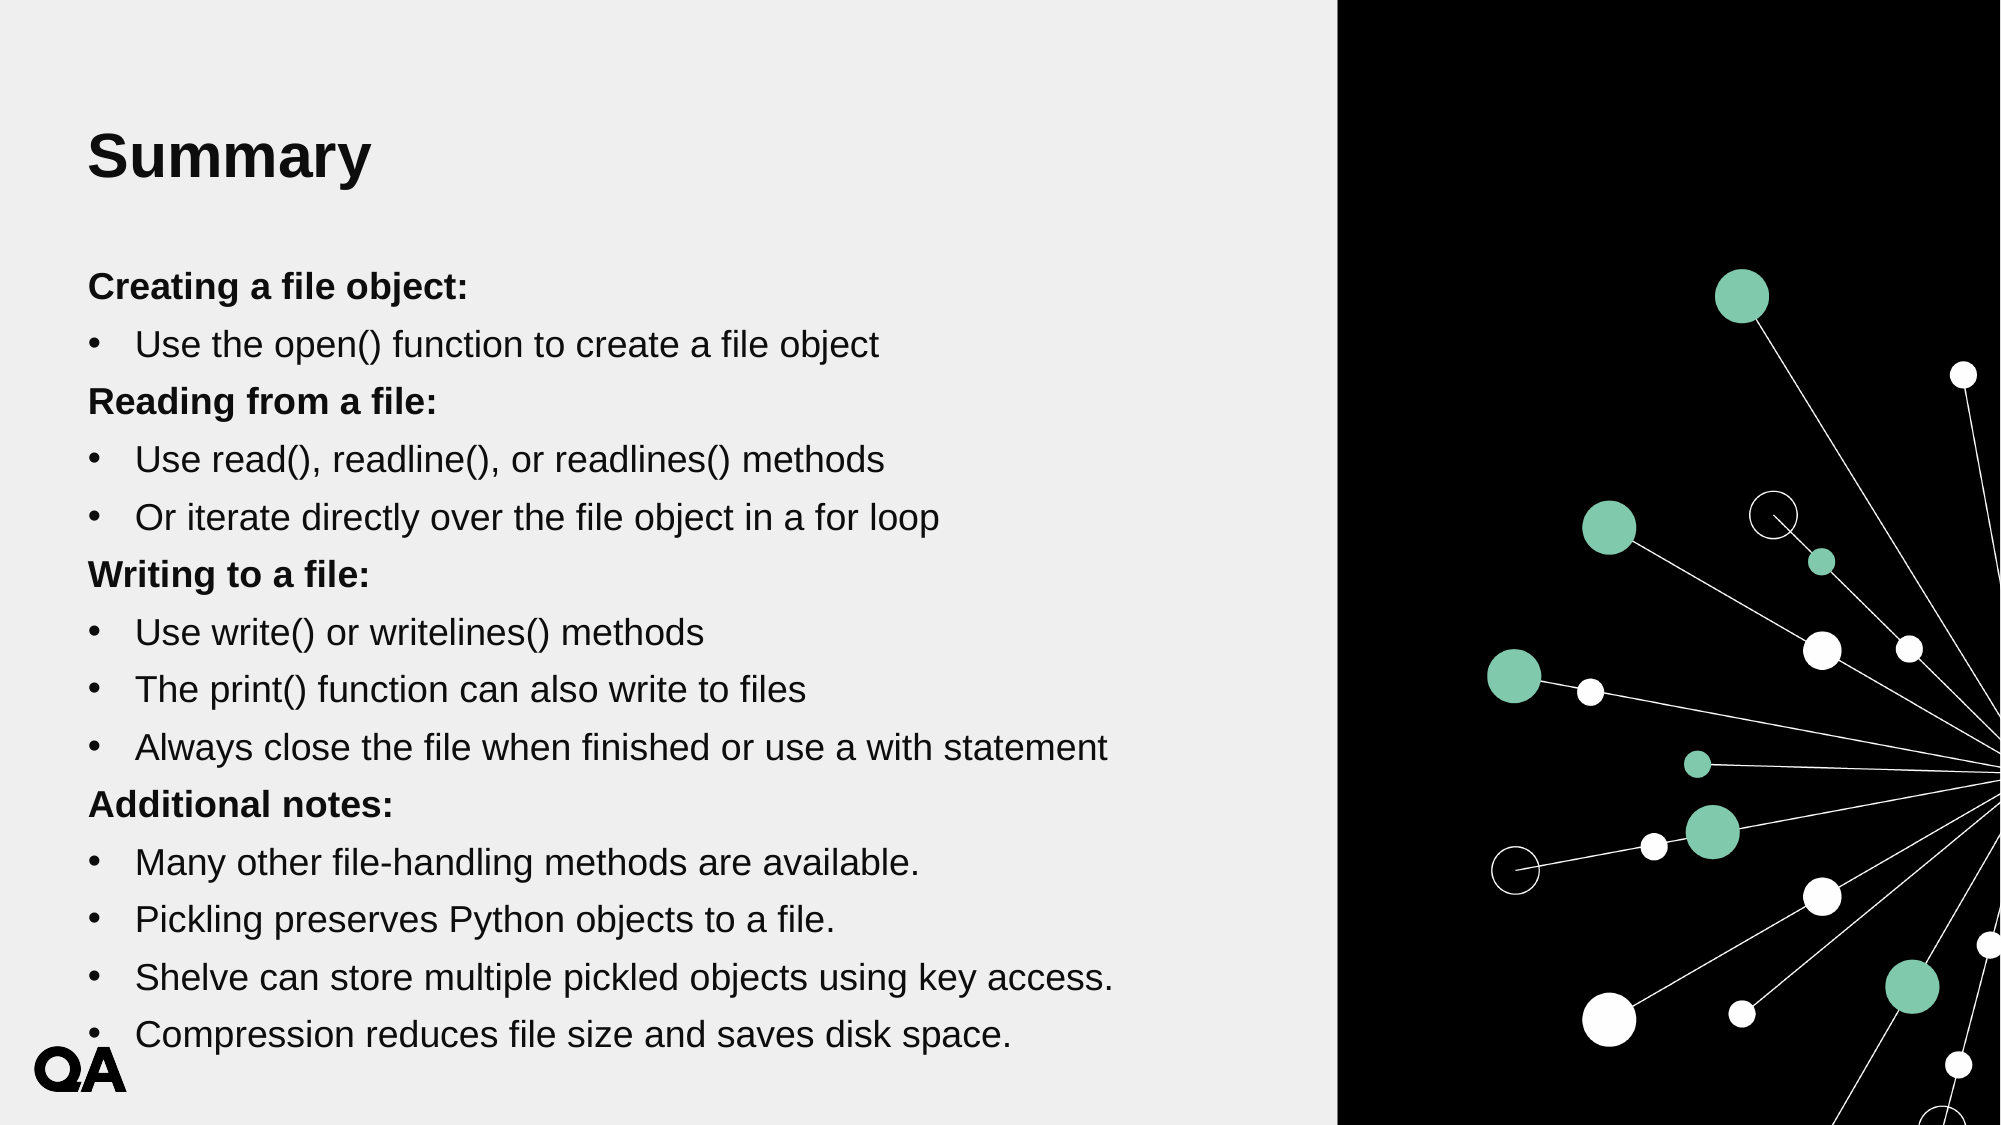

# Summary
Creating a file object:
Use the open() function to create a file object
Reading from a file:
Use read(), readline(), or readlines() methods
Or iterate directly over the file object in a for loop
Writing to a file:
Use write() or writelines() methods
The print() function can also write to files
Always close the file when finished or use a with statement
Additional notes:
Many other file-handling methods are available.
Pickling preserves Python objects to a file.
Shelve can store multiple pickled objects using key access.
Compression reduces file size and saves disk space.